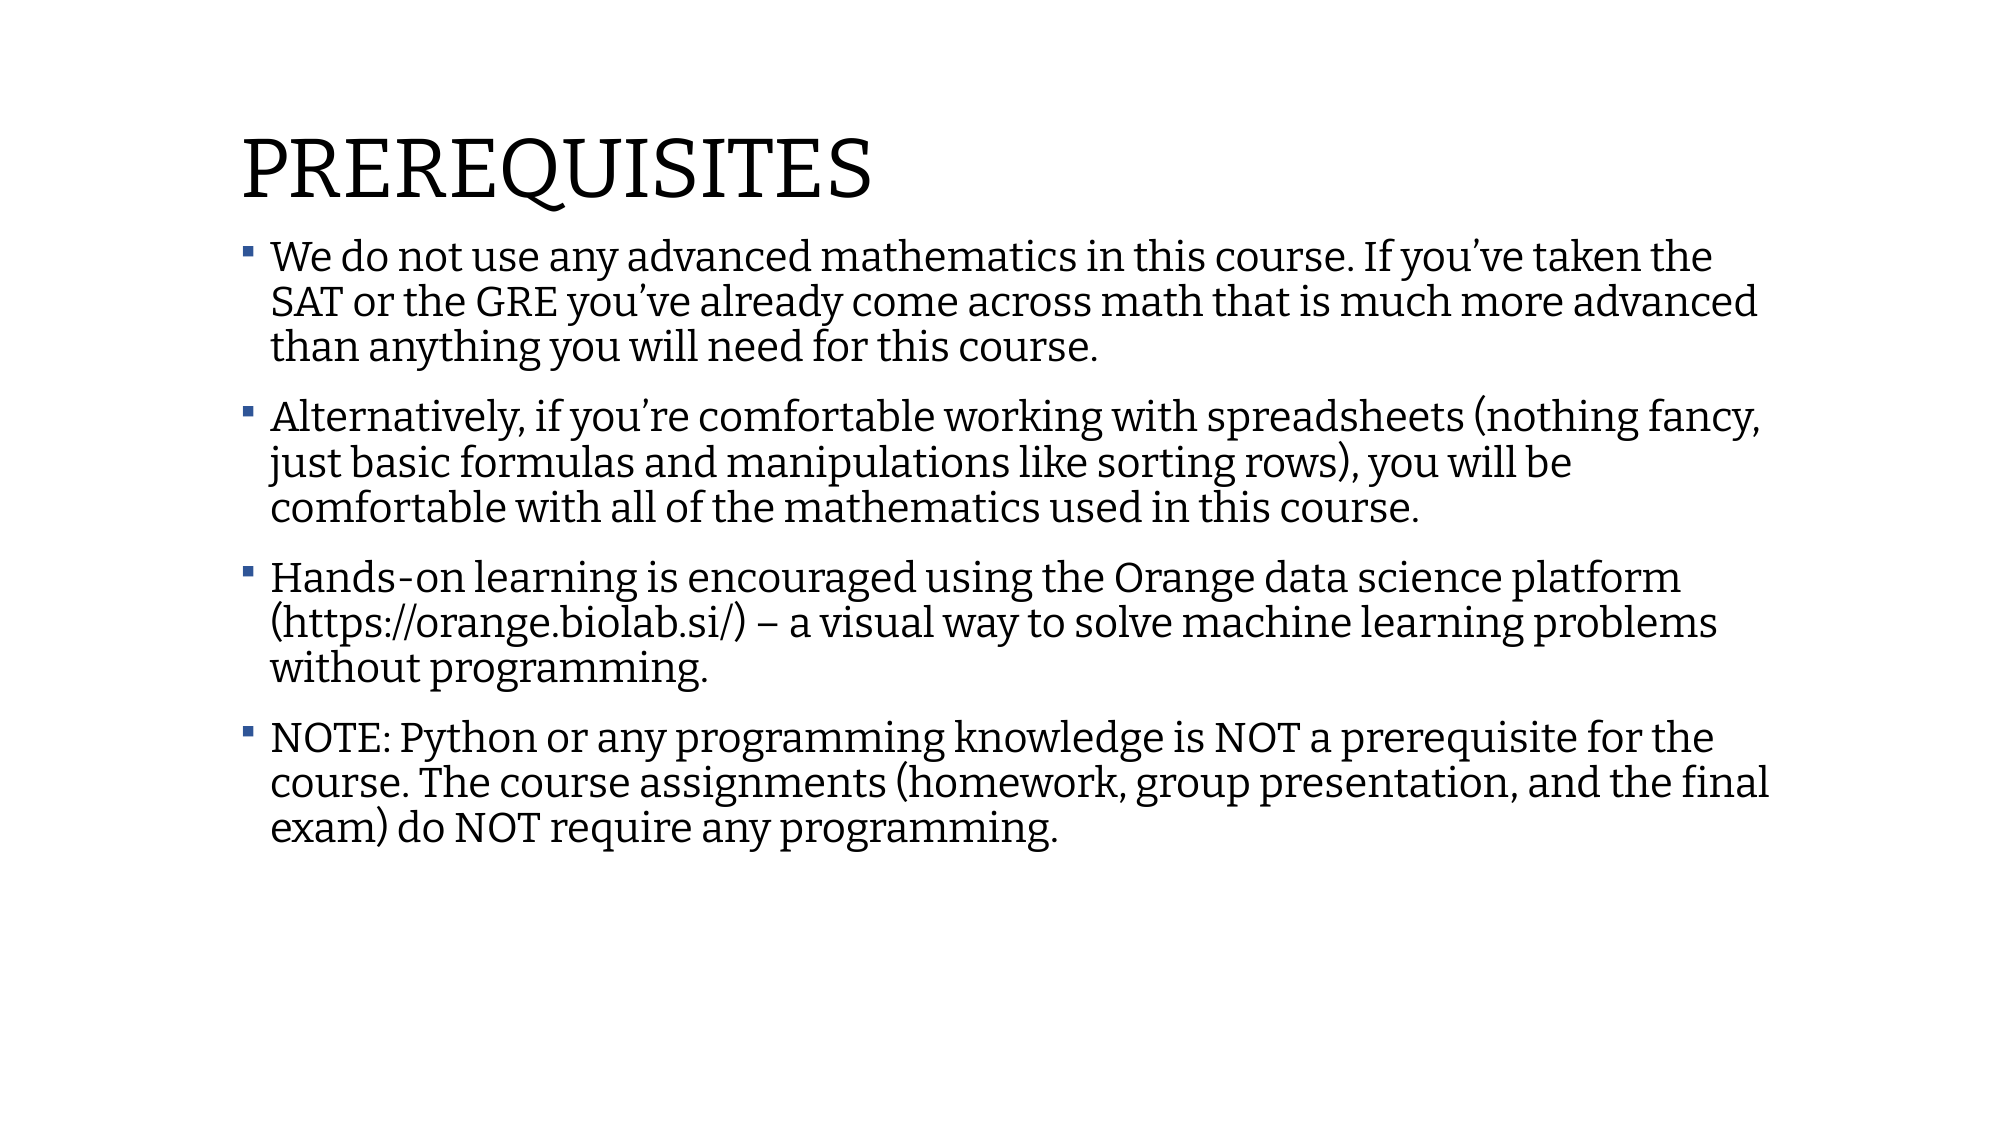

# Prerequisites
We do not use any advanced mathematics in this course. If you’ve taken the SAT or the GRE you’ve already come across math that is much more advanced than anything you will need for this course.
Alternatively, if you’re comfortable working with spreadsheets (nothing fancy, just basic formulas and manipulations like sorting rows), you will be comfortable with all of the mathematics used in this course.
Hands-on learning is encouraged using the Orange data science platform (https://orange.biolab.si/) – a visual way to solve machine learning problems without programming.
NOTE: Python or any programming knowledge is NOT a prerequisite for the course. The course assignments (homework, group presentation, and the final exam) do NOT require any programming.